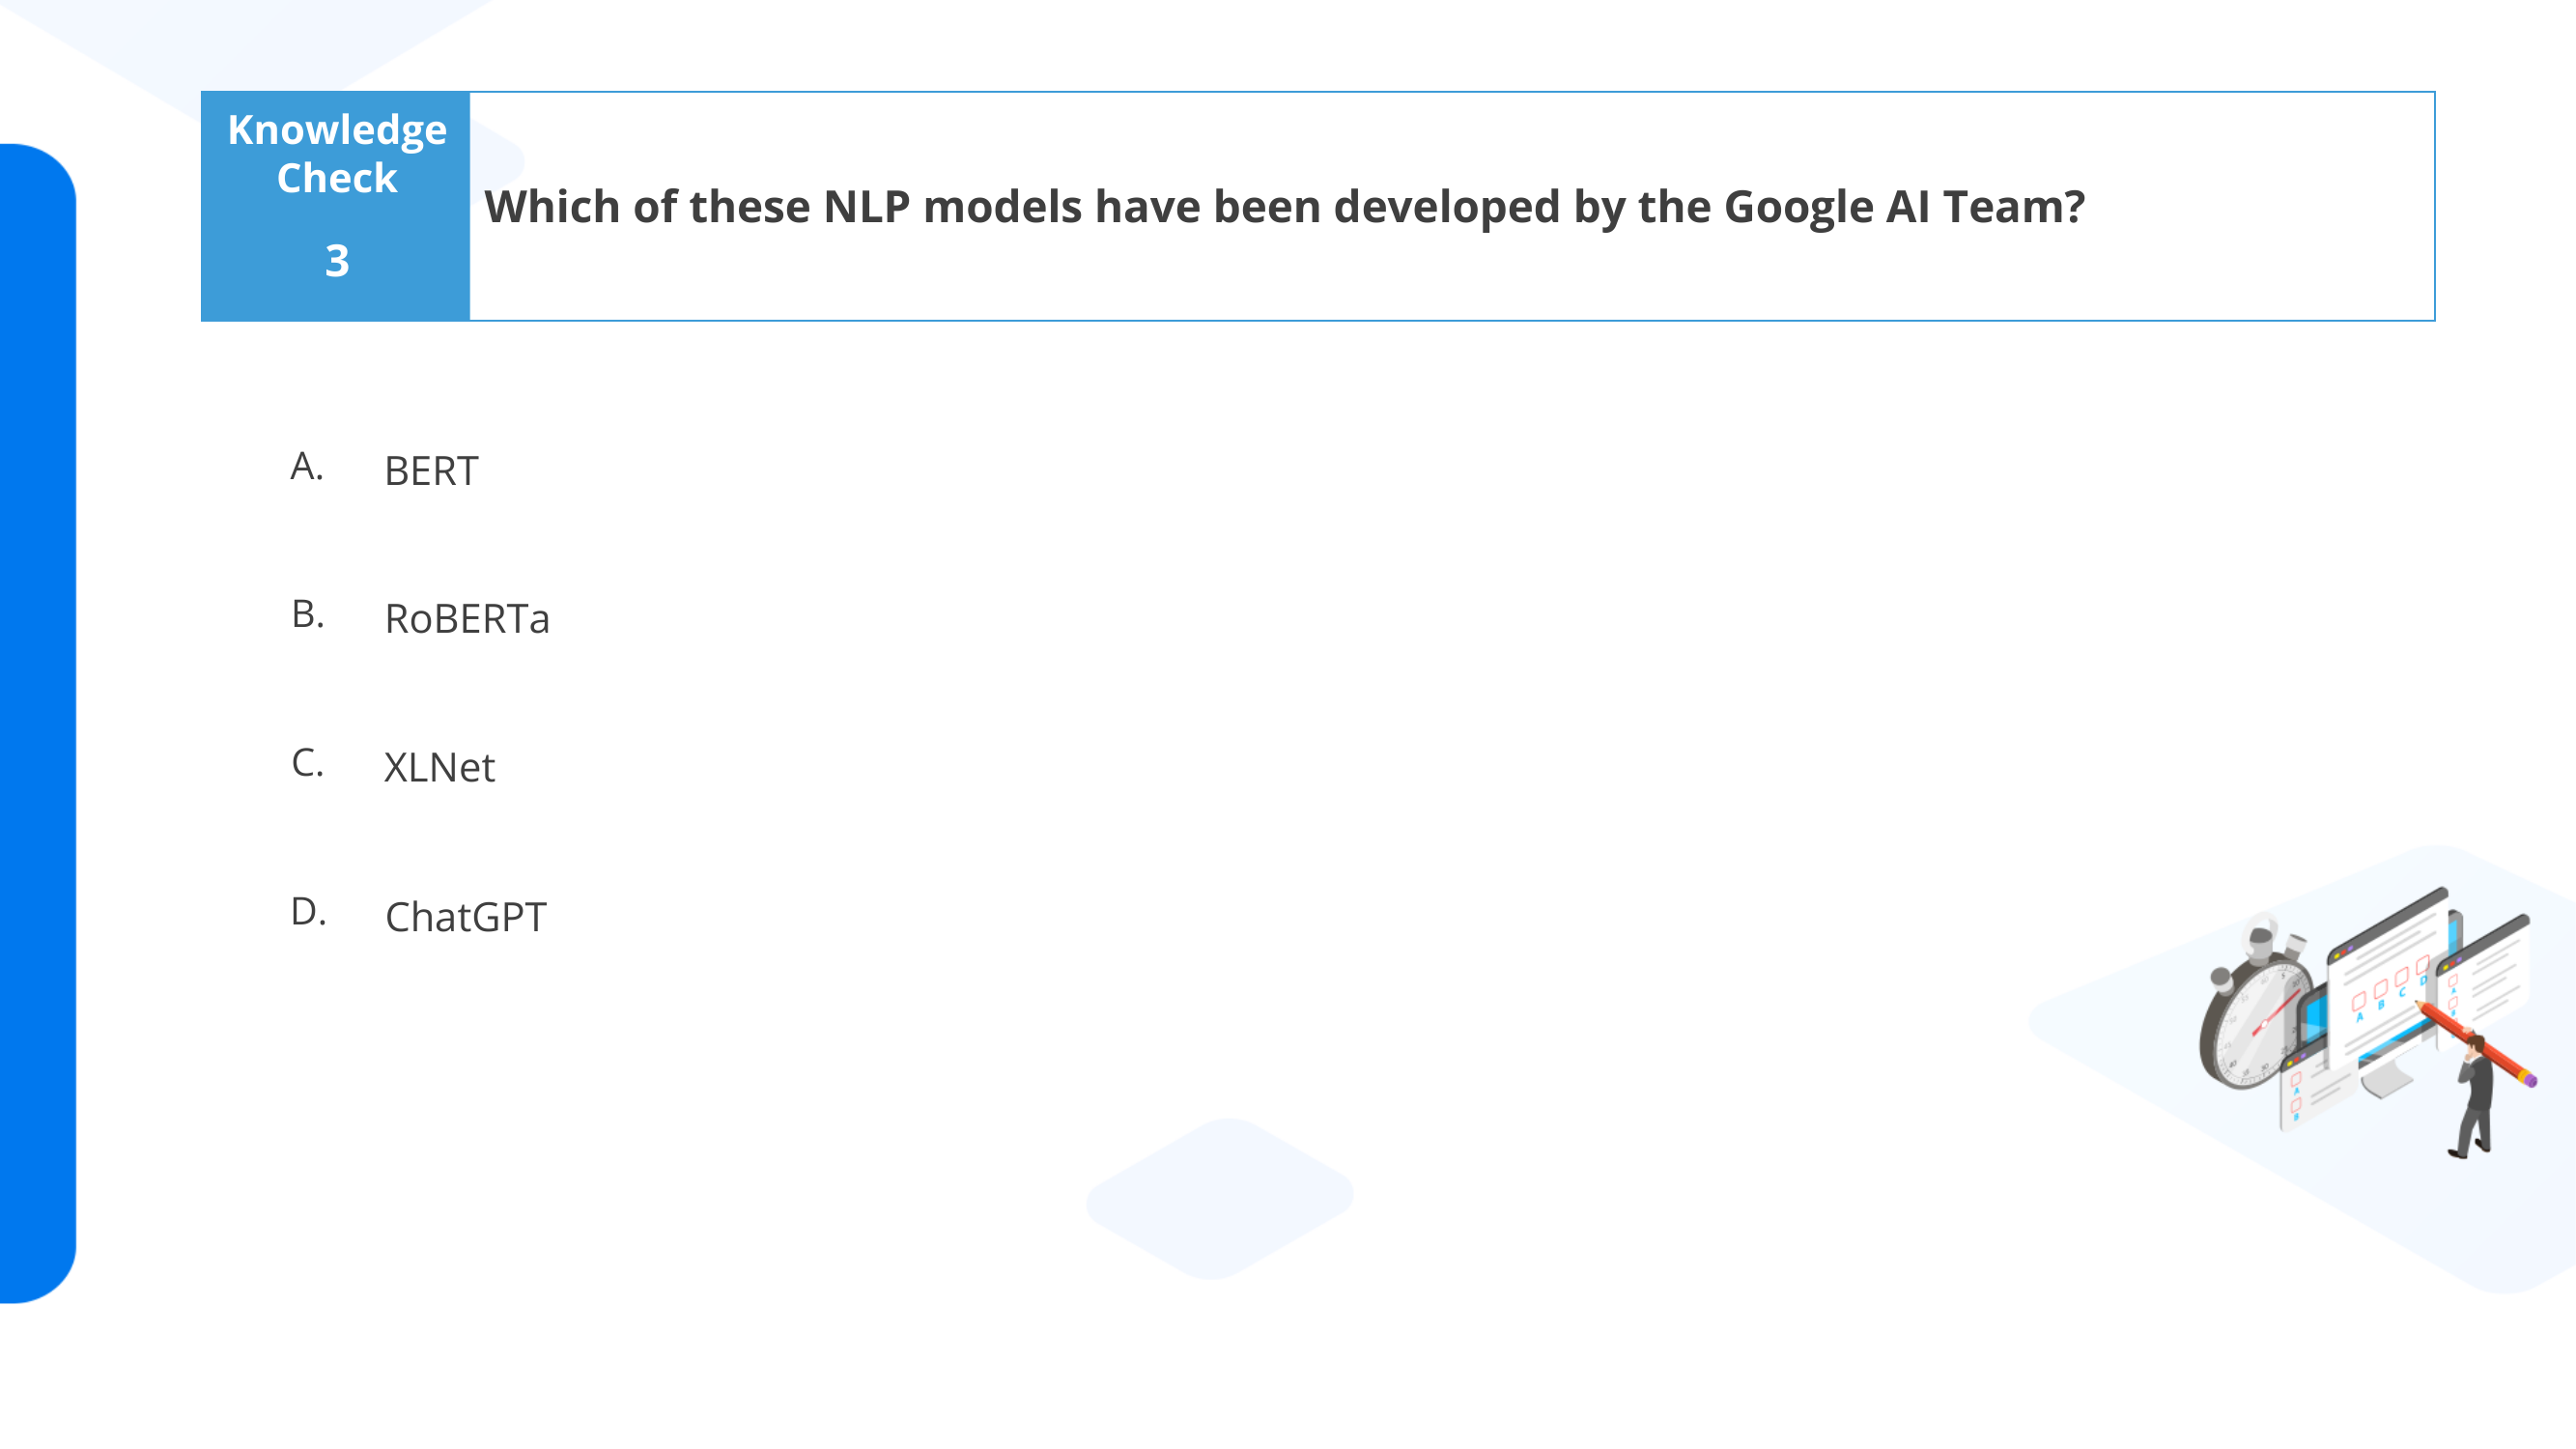

Which of these NLP models have been developed by the Google AI Team?
3
BERT
RoBERTa
XLNet
ChatGPT